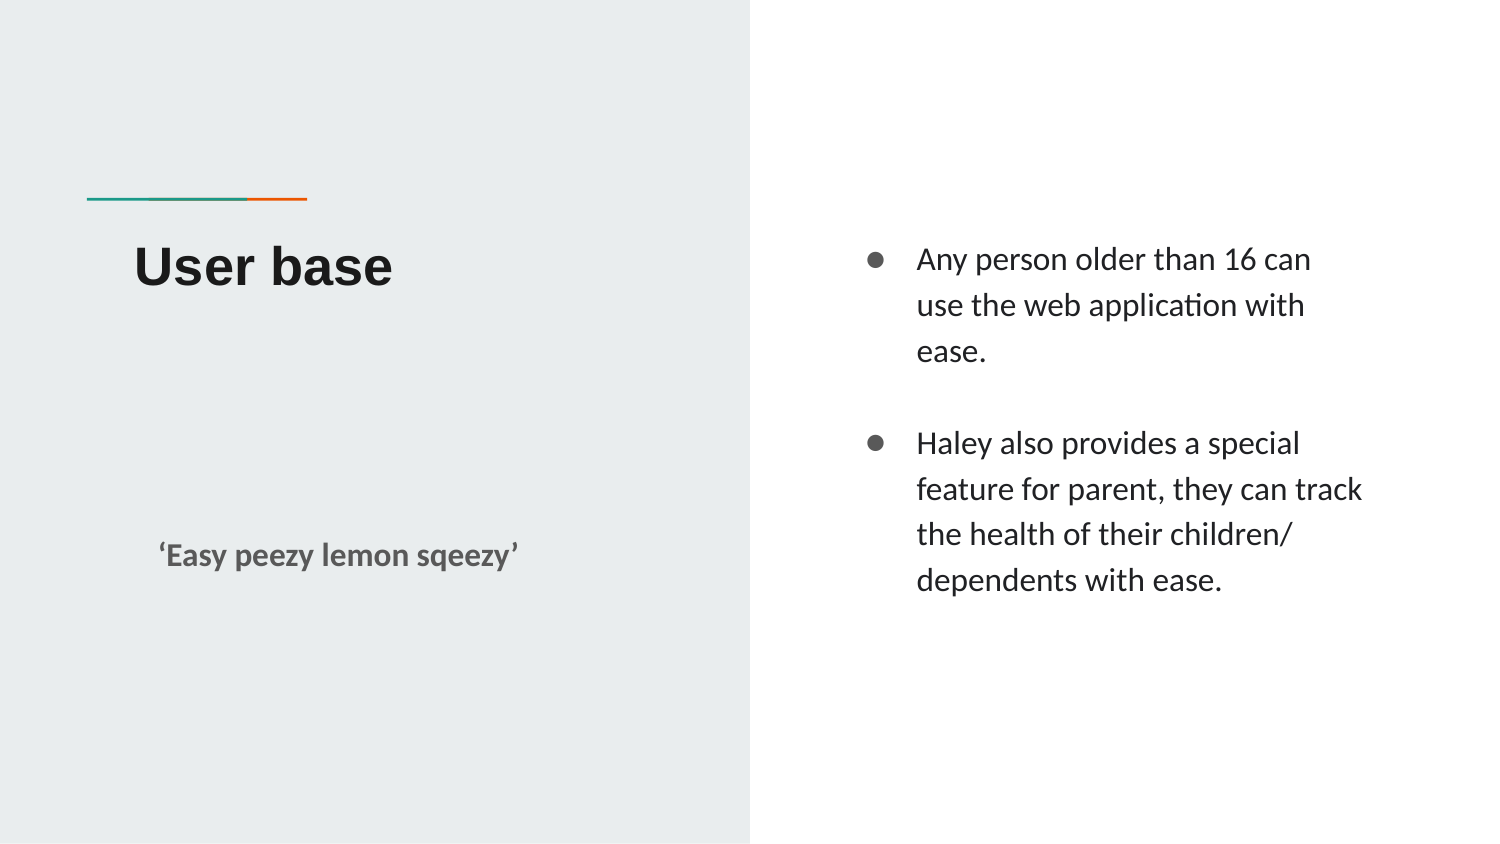

# User base
Any person older than 16 can use the web application with ease.

Haley also provides a special feature for parent, they can track the health of their children/ dependents with ease.

‘Easy peezy lemon sqeezy’